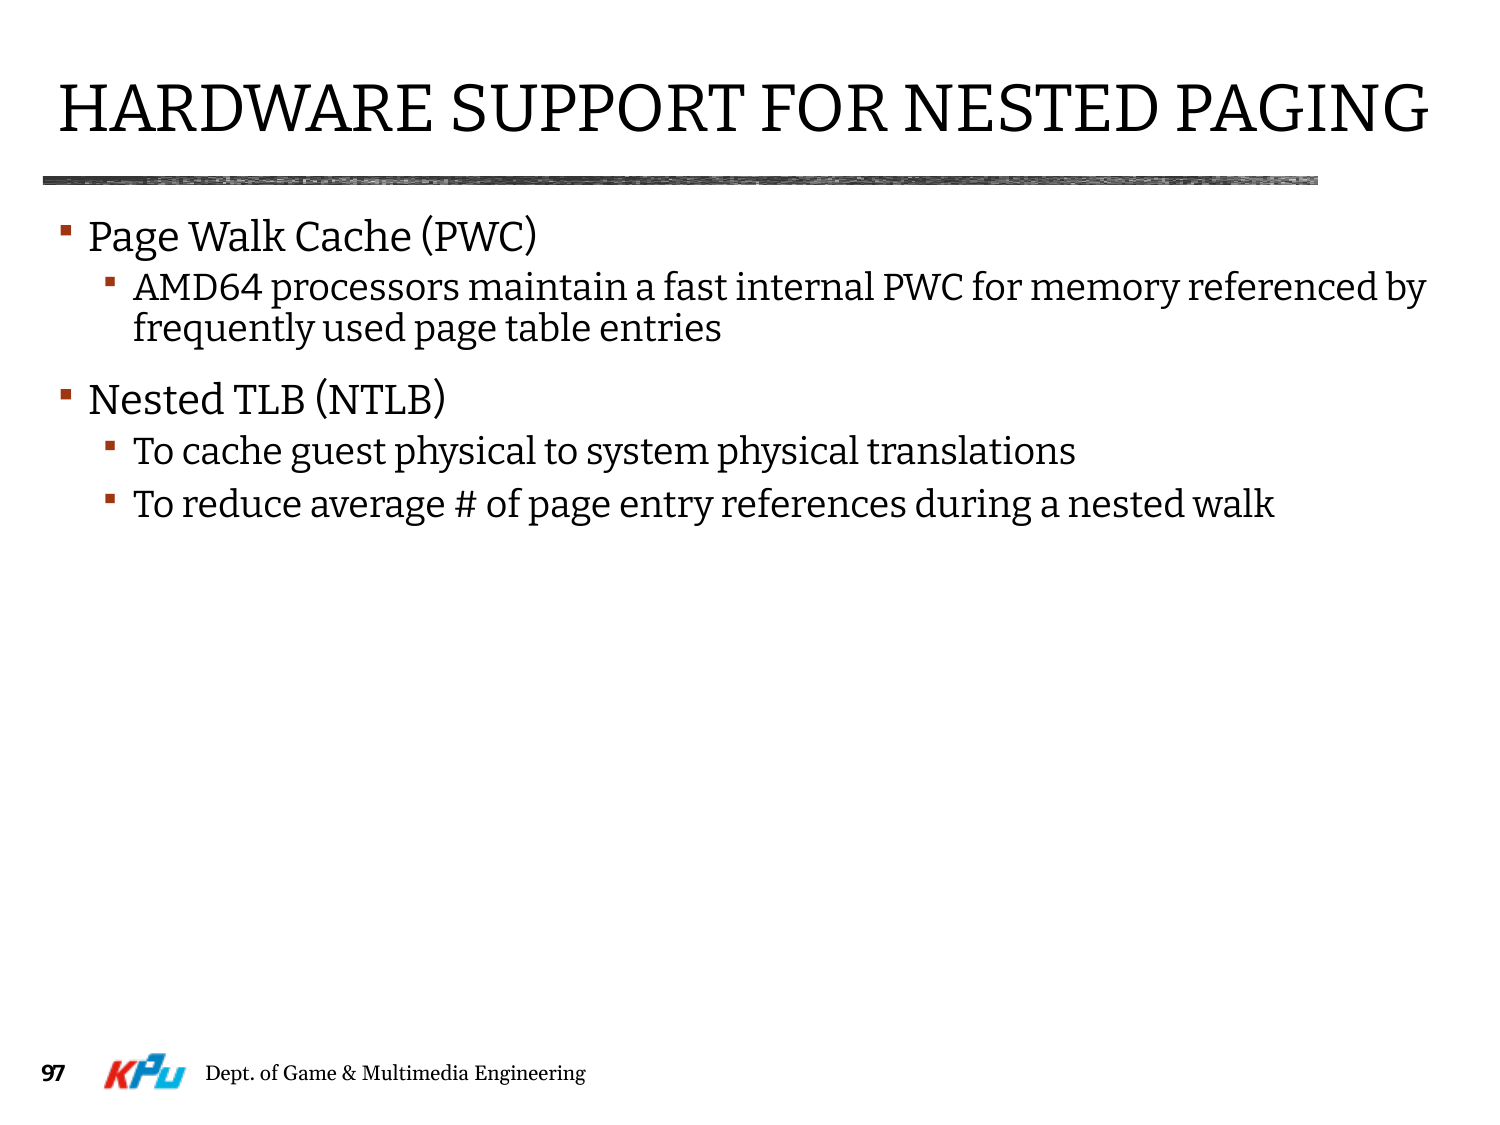

# Hardware support for Nested Paging
Page Walk Cache (PWC)
AMD64 processors maintain a fast internal PWC for memory referenced by frequently used page table entries
Nested TLB (NTLB)
To cache guest physical to system physical translations
To reduce average # of page entry references during a nested walk

97
Dept. of Game & Multimedia Engineering